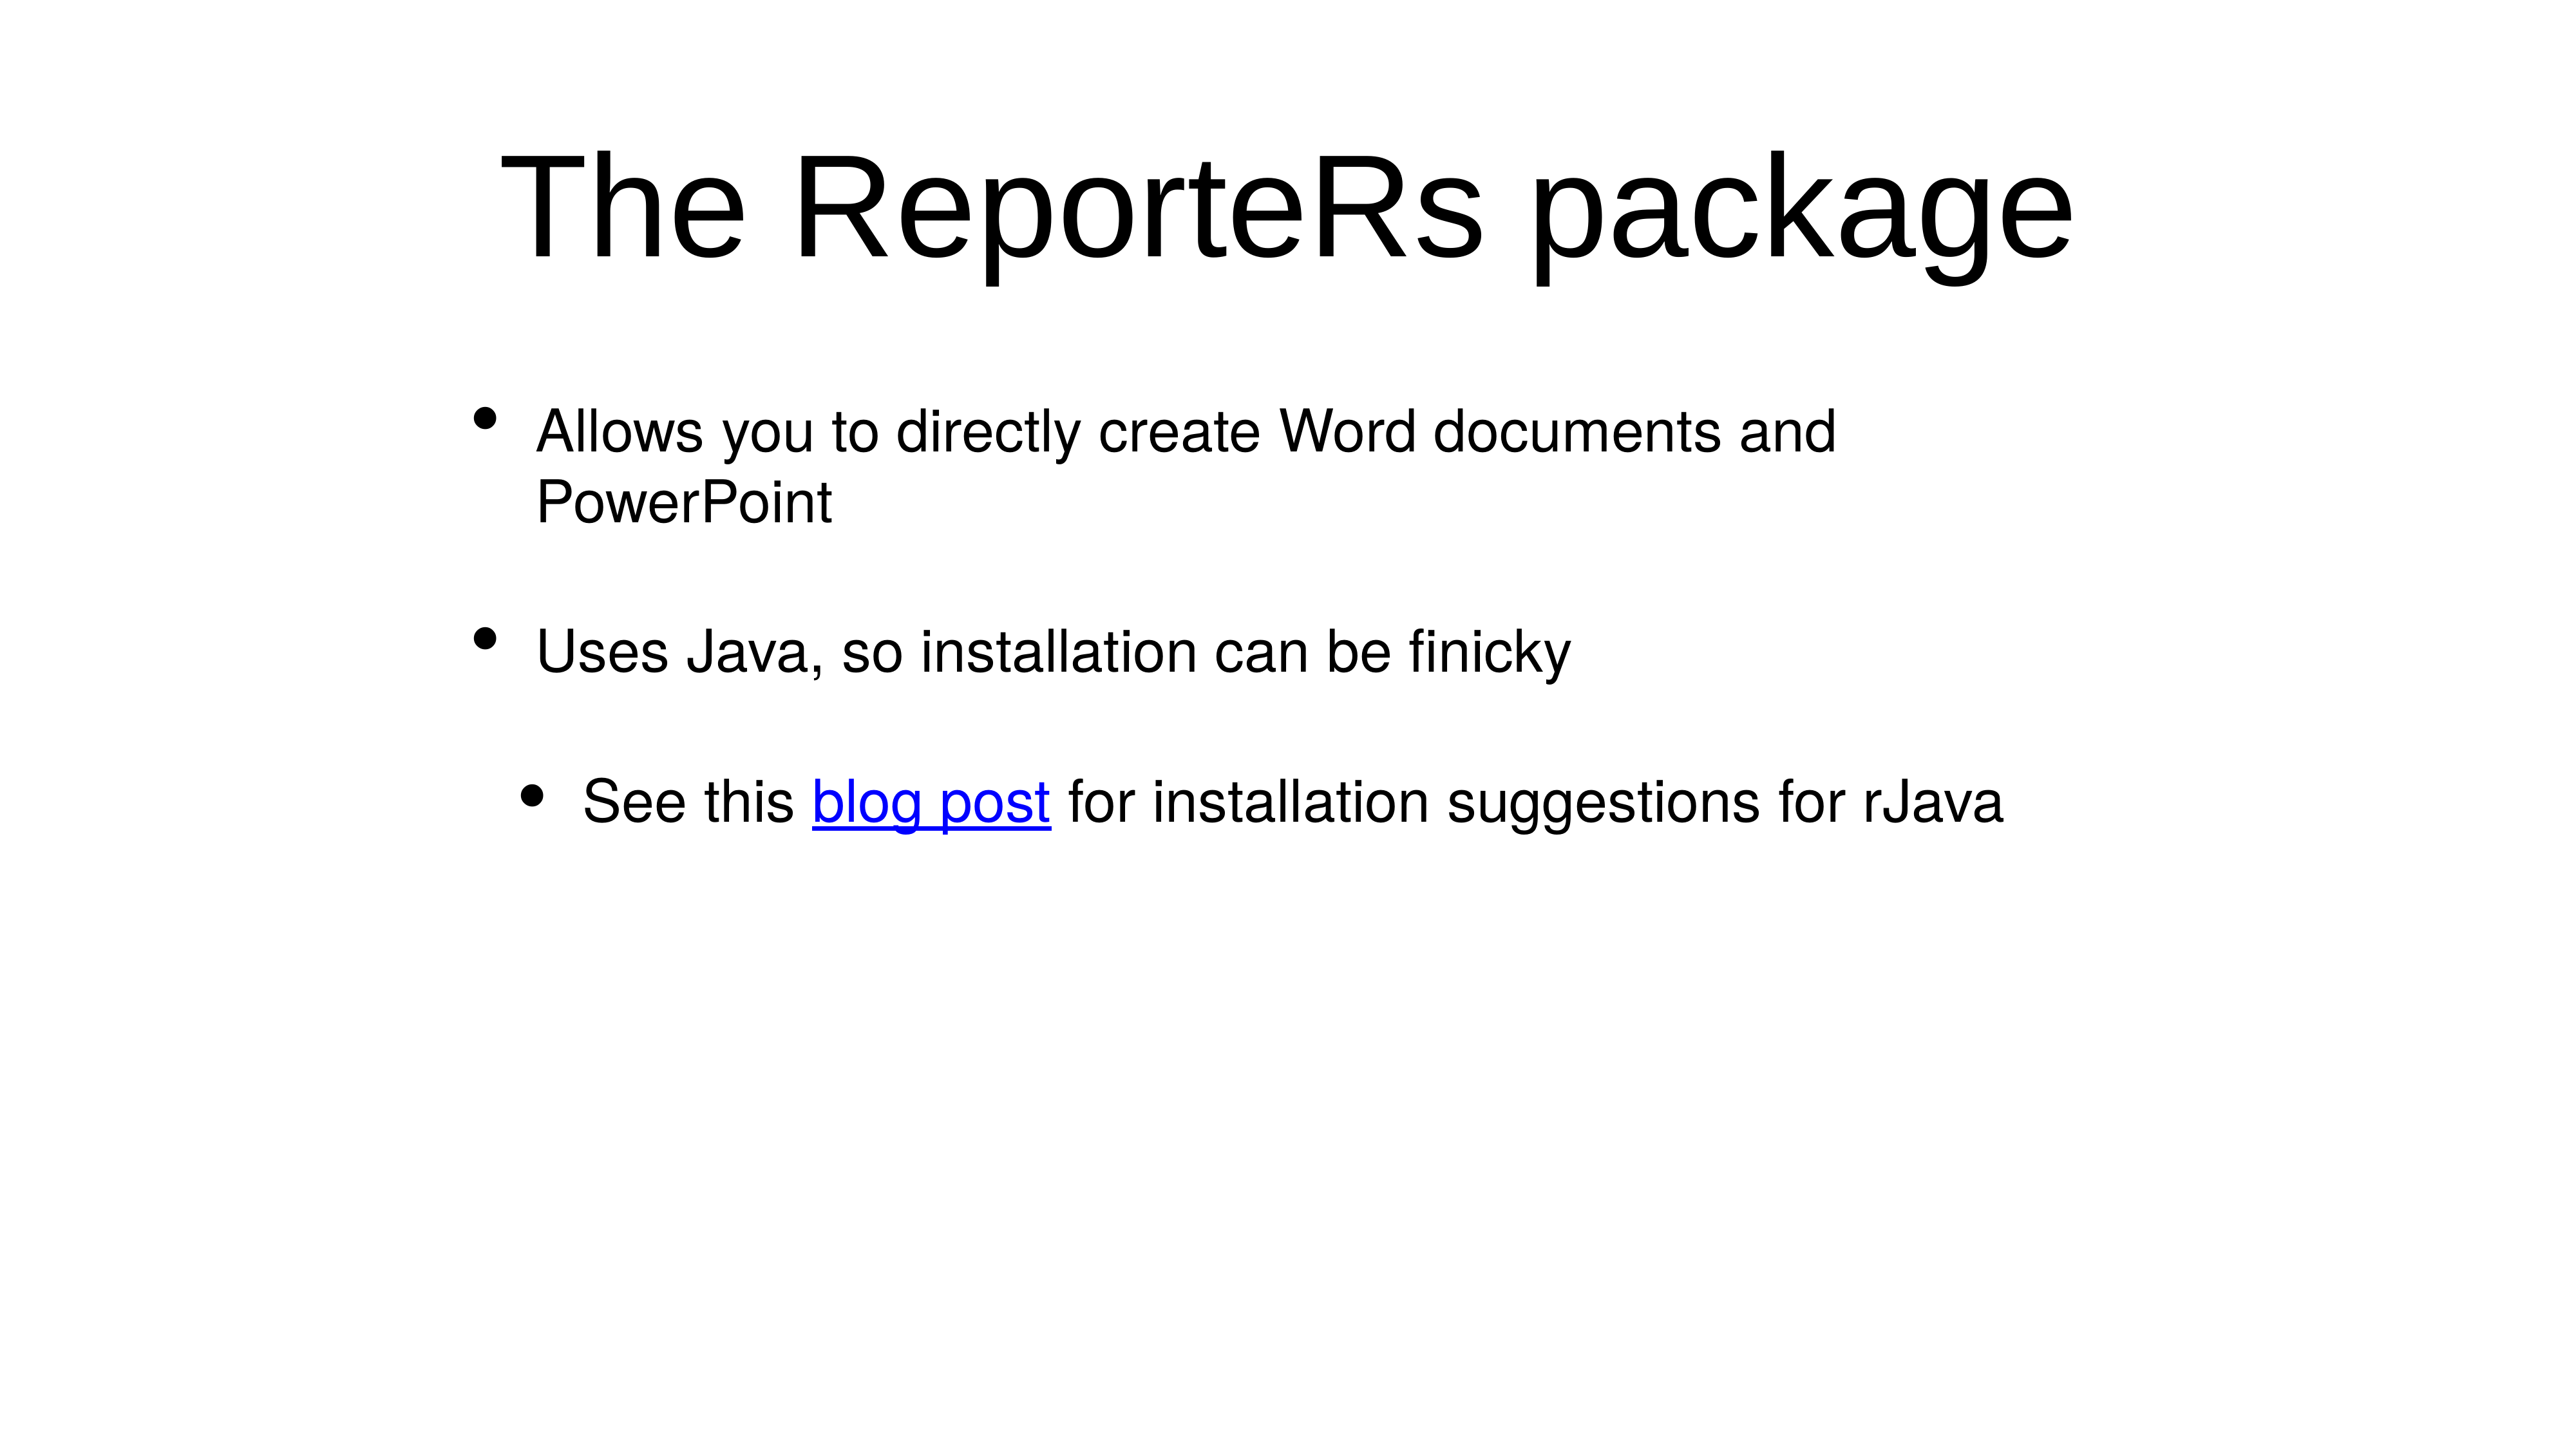

# The ReporteRs package
Allows you to directly create Word documents and PowerPoint
Uses Java, so installation can be finicky
See this blog post for installation suggestions for rJava